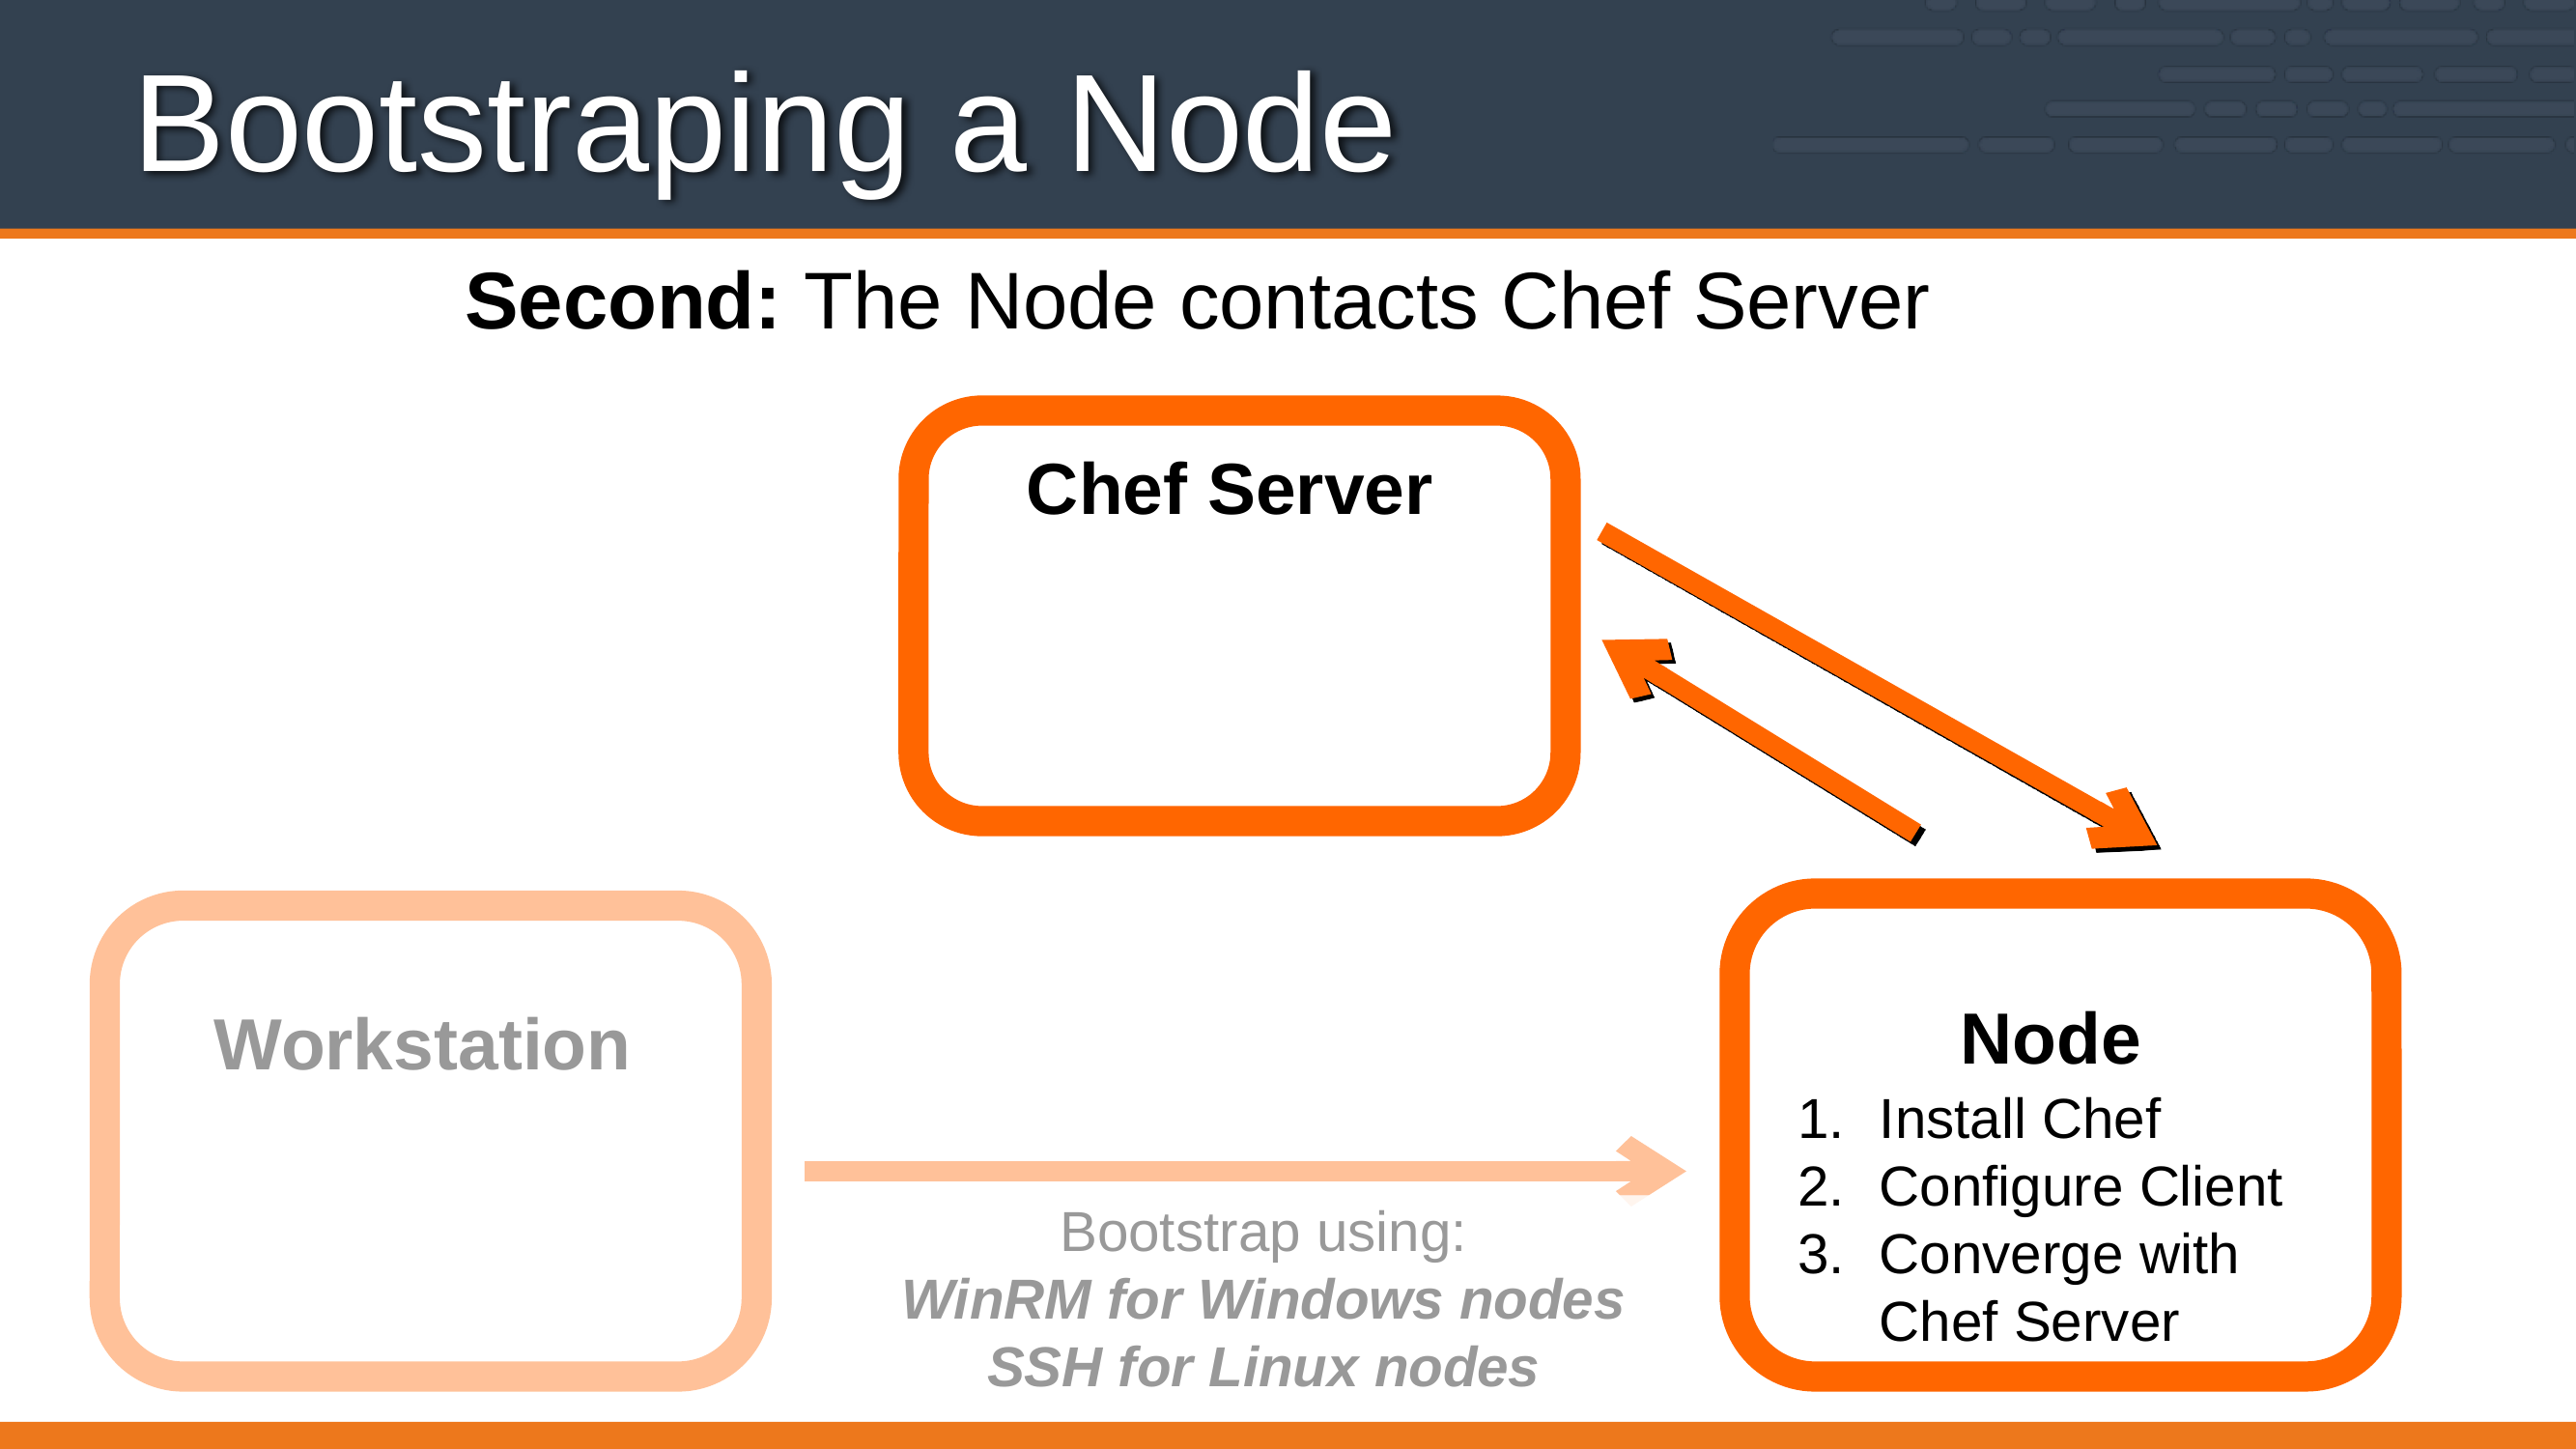

# Bootstraping a Node
Second: The Node contacts Chef Server

Chef Server

Node
Workstation
Install Chef
Configure Client
Converge with
Chef Server
Bootstrap using:
WinRM for Windows nodes
SSH for Linux nodes